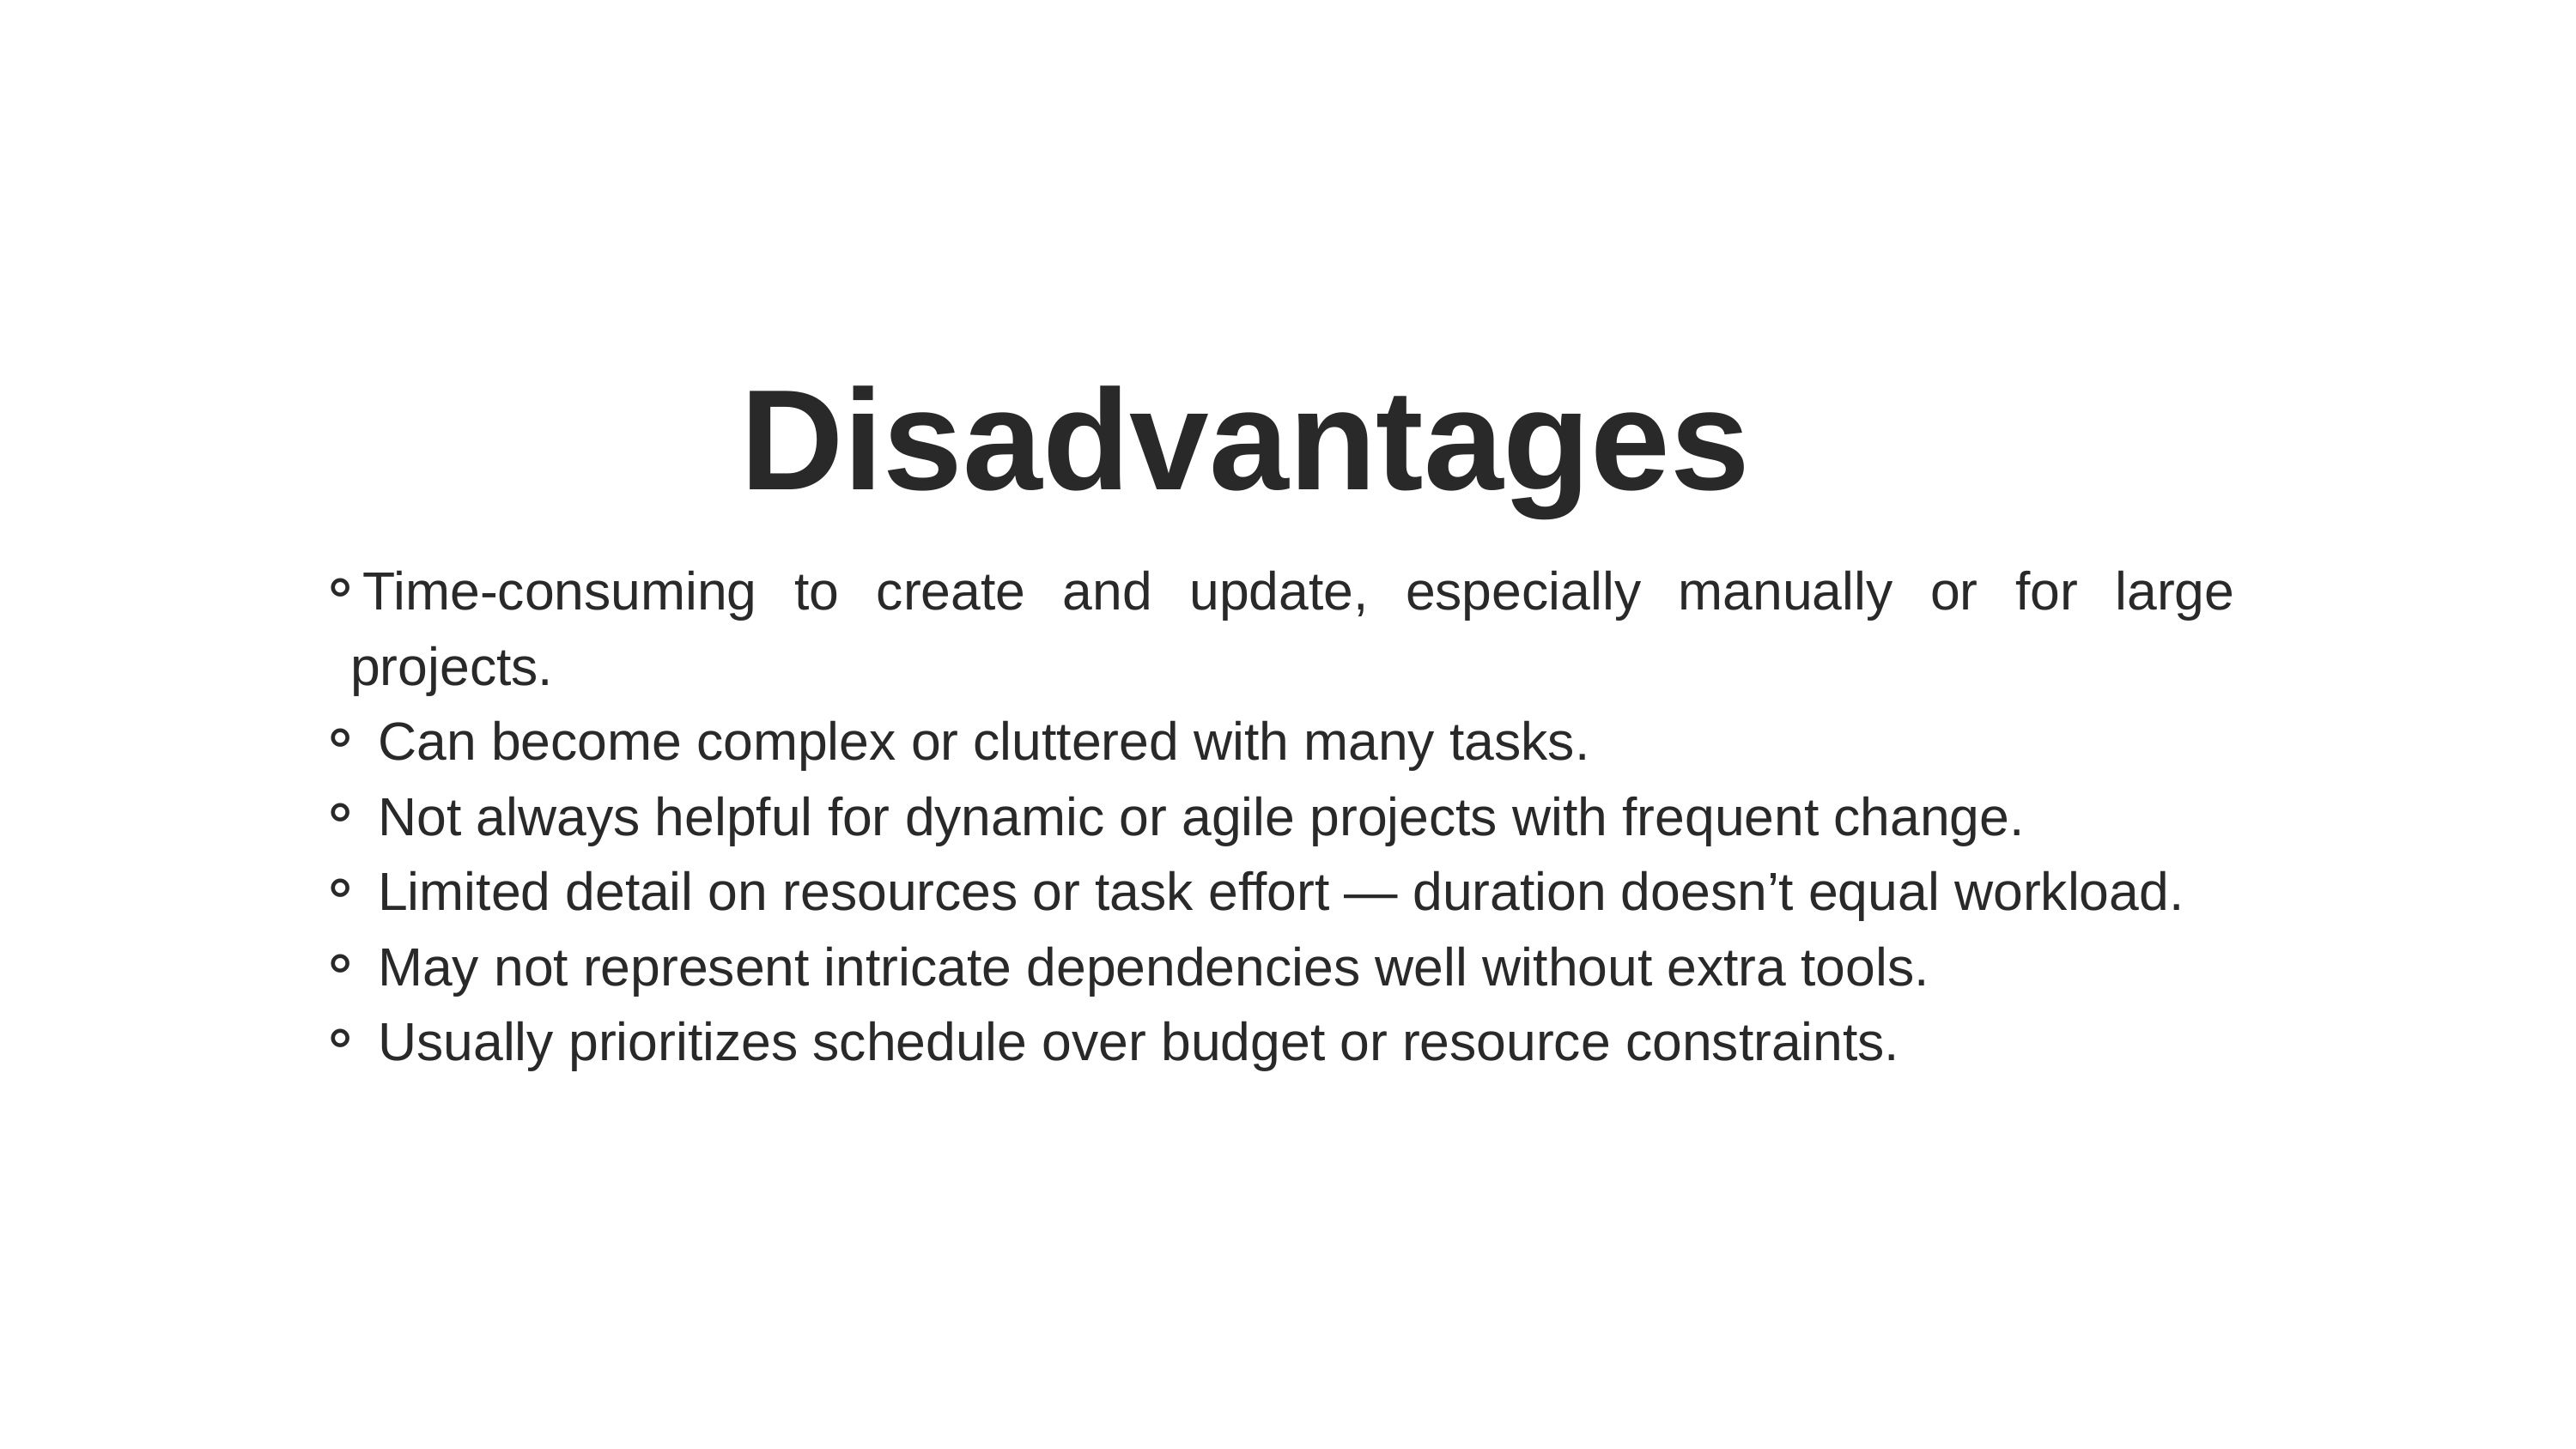

Disadvantages
Time-consuming to create and update, especially manually or for large projects.
 Can become complex or cluttered with many tasks.
 Not always helpful for dynamic or agile projects with frequent change.
 Limited detail on resources or task effort — duration doesn’t equal workload.
 May not represent intricate dependencies well without extra tools.
 Usually prioritizes schedule over budget or resource constraints.